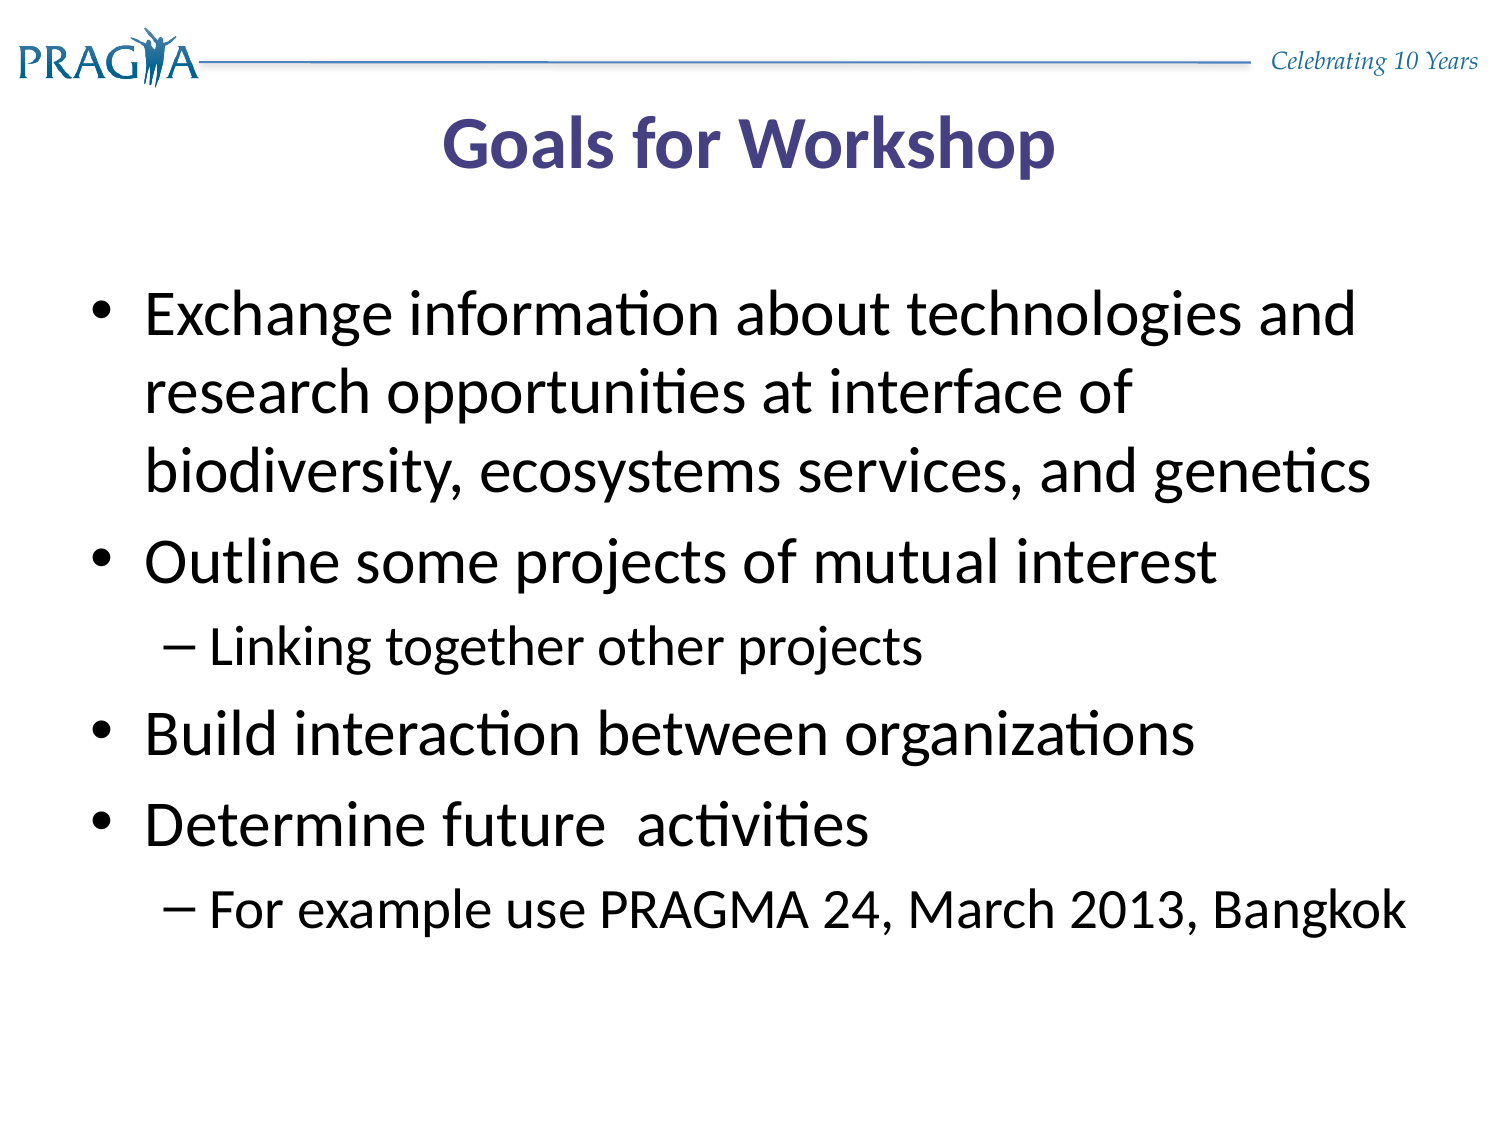

# Goals for Workshop
Exchange information about technologies and research opportunities at interface of biodiversity, ecosystems services, and genetics
Outline some projects of mutual interest
Linking together other projects
Build interaction between organizations
Determine future  activities
For example use PRAGMA 24, March 2013, Bangkok